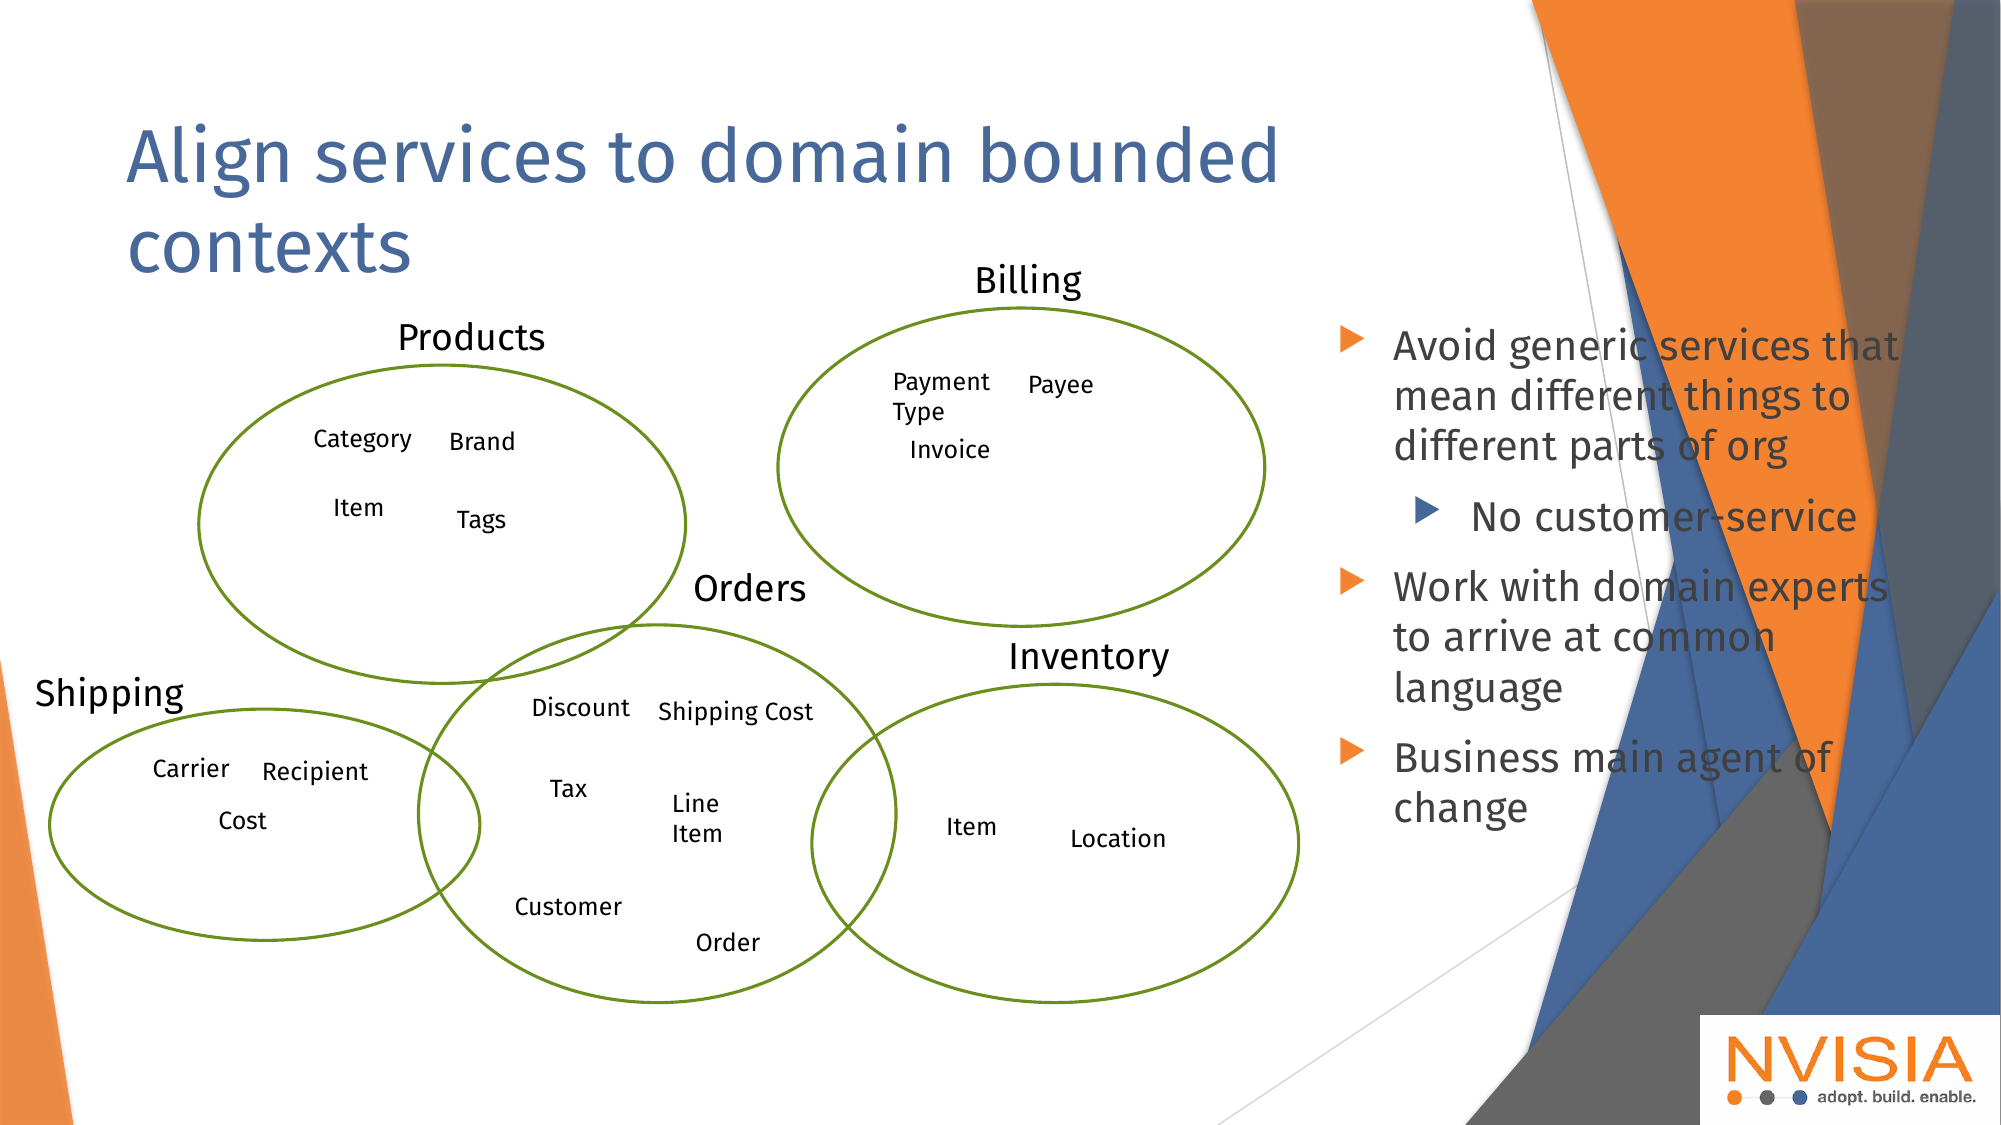

# Align services to domain bounded contexts
Billing

Payment Type
Payee
Invoice
Products

Category
Brand
Item
Tags
Avoid generic services that mean different things to different parts of org
 No customer-service
Work with domain experts to arrive at common language
Business main agent of change
Orders

Discount
Shipping Cost
Tax
Line Item
Customer
Order
Inventory

Item
Location
Shipping

Carrier
Recipient
Cost